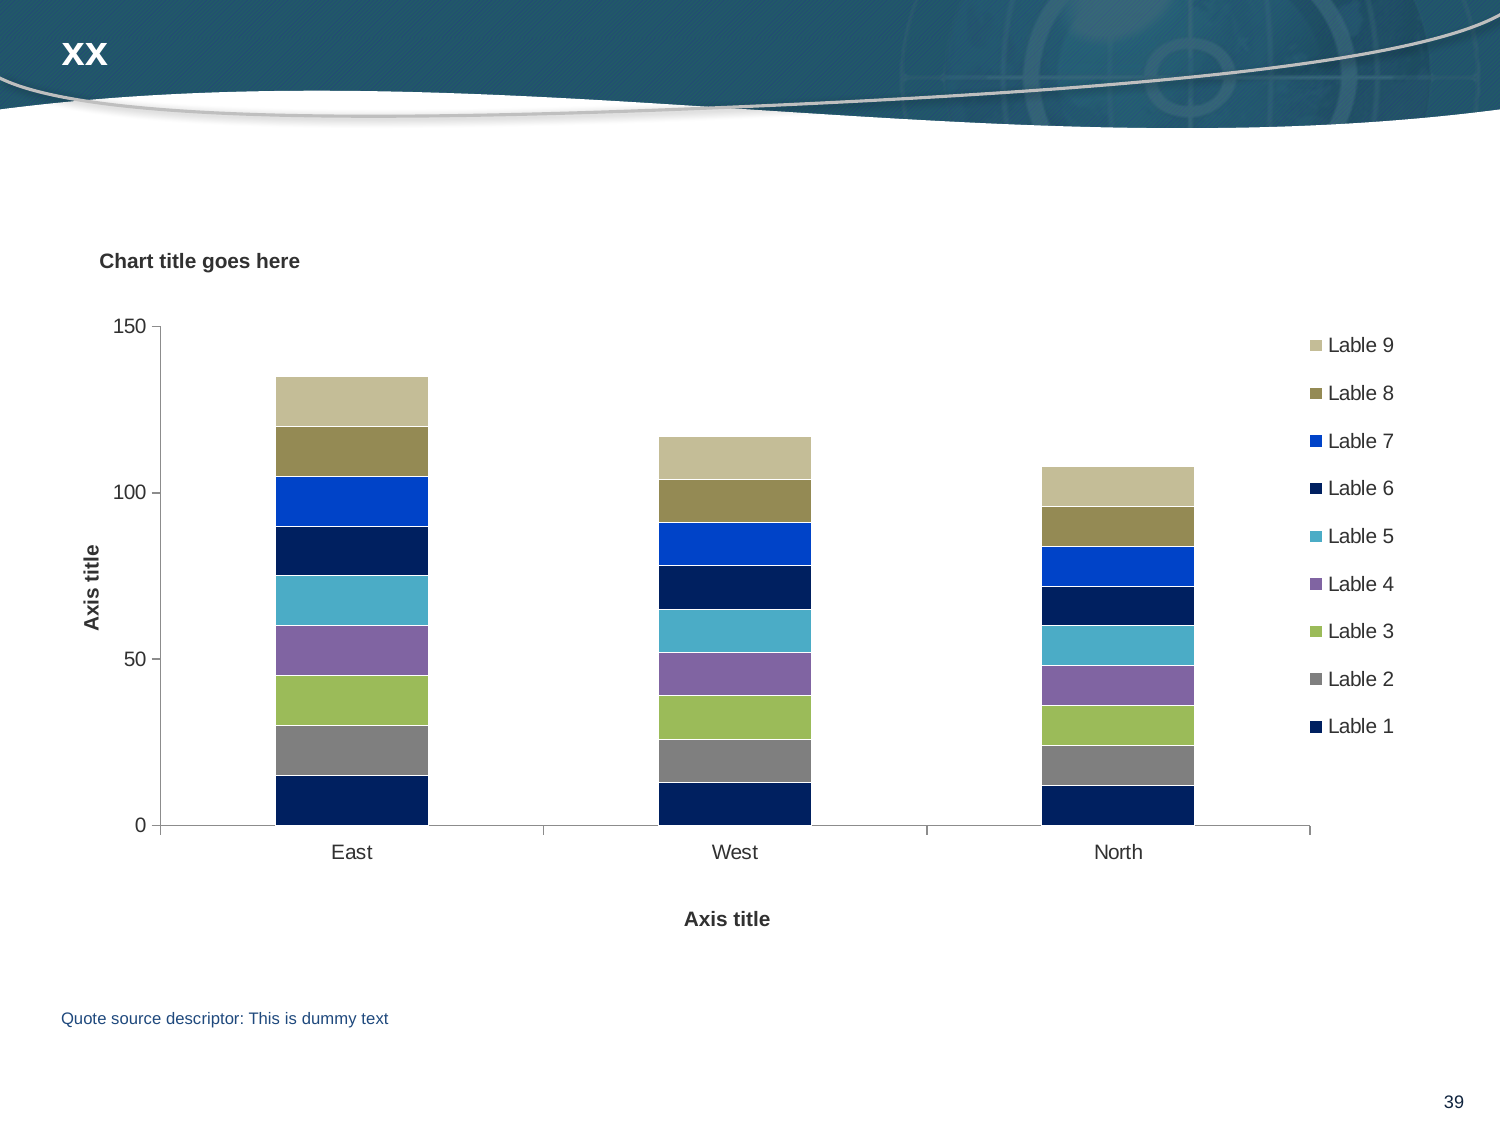

# xx
Chart title goes here

### Chart

| Category | Lable 1 | Lable 2 | Lable 3 | Lable 4 | Lable 5 | Lable 6 | Lable 7  | Lable 8 | Lable 9 |
|---|---|---|---|---|---|---|---|---|---|
| East | 15.0 | 15.0 | 15.0 | 15.0 | 15.0 | 15.0 | 15.0 | 15.0 | 15.0 |
| West | 13.0 | 13.0 | 13.0 | 13.0 | 13.0 | 13.0 | 13.0 | 13.0 | 13.0 |
| North | 12.0 | 12.0 | 12.0 | 12.0 | 12.0 | 12.0 | 12.0 | 12.0 | 12.0 |
Axis title
Axis title
Quote source descriptor: This is dummy text